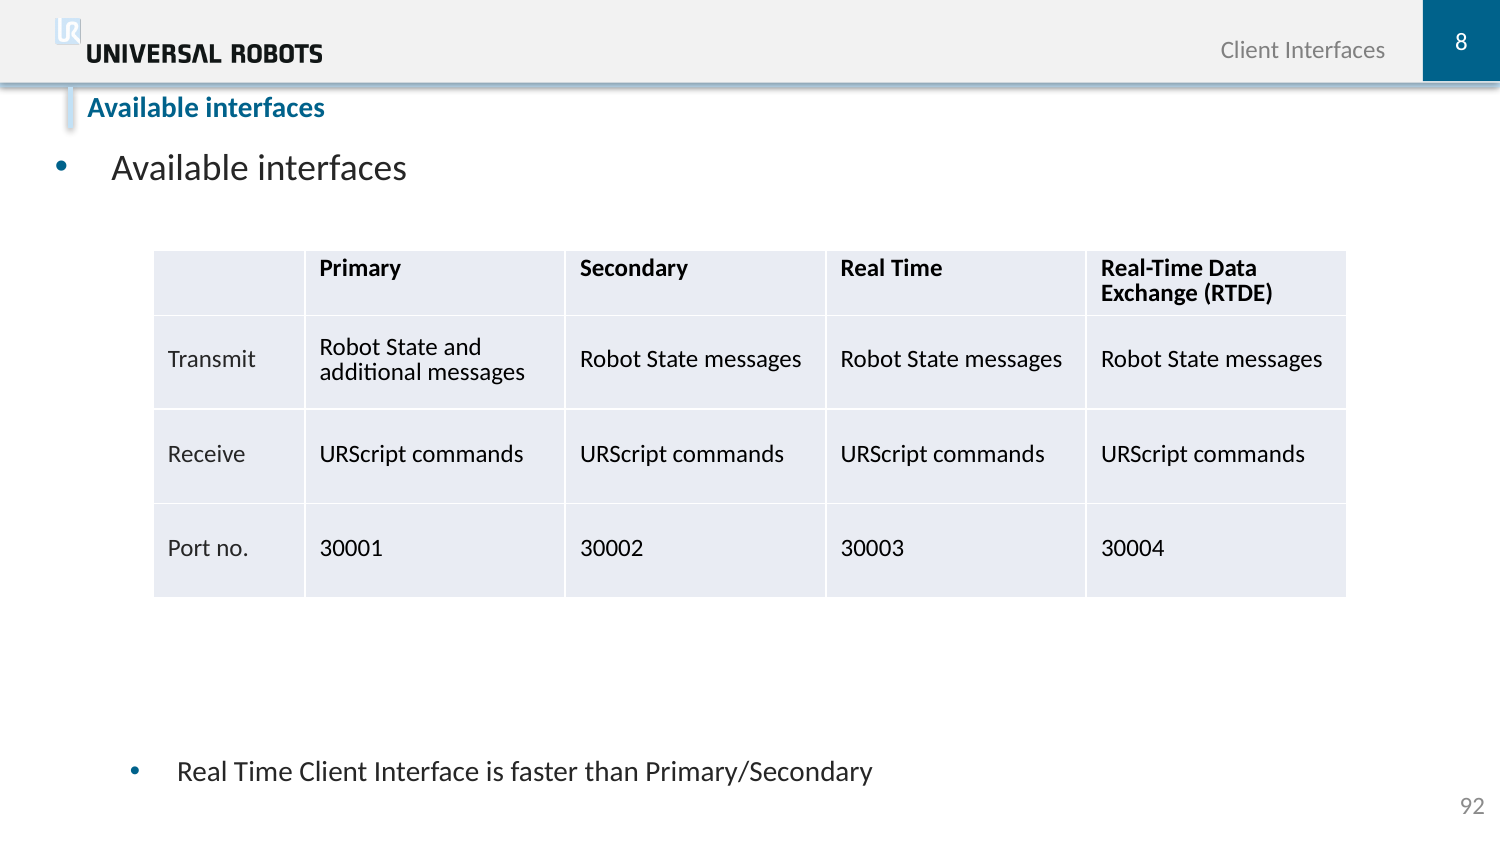

8
Client Interfaces

Available interfaces

Real Time Client Interface is faster than Primary/Secondary

Available interfaces
|  | Primary | Secondary | Real Time | Real-Time Data Exchange (RTDE) |
| --- | --- | --- | --- | --- |
| Transmit | Robot State and additional messages | Robot State messages | Robot State messages | Robot State messages |
| --- | --- | --- | --- | --- |
| Receive | URScript commands | URScript commands | URScript commands | URScript commands |
| Port no. | 30001 | 30002 | 30003 | 30004 |
92